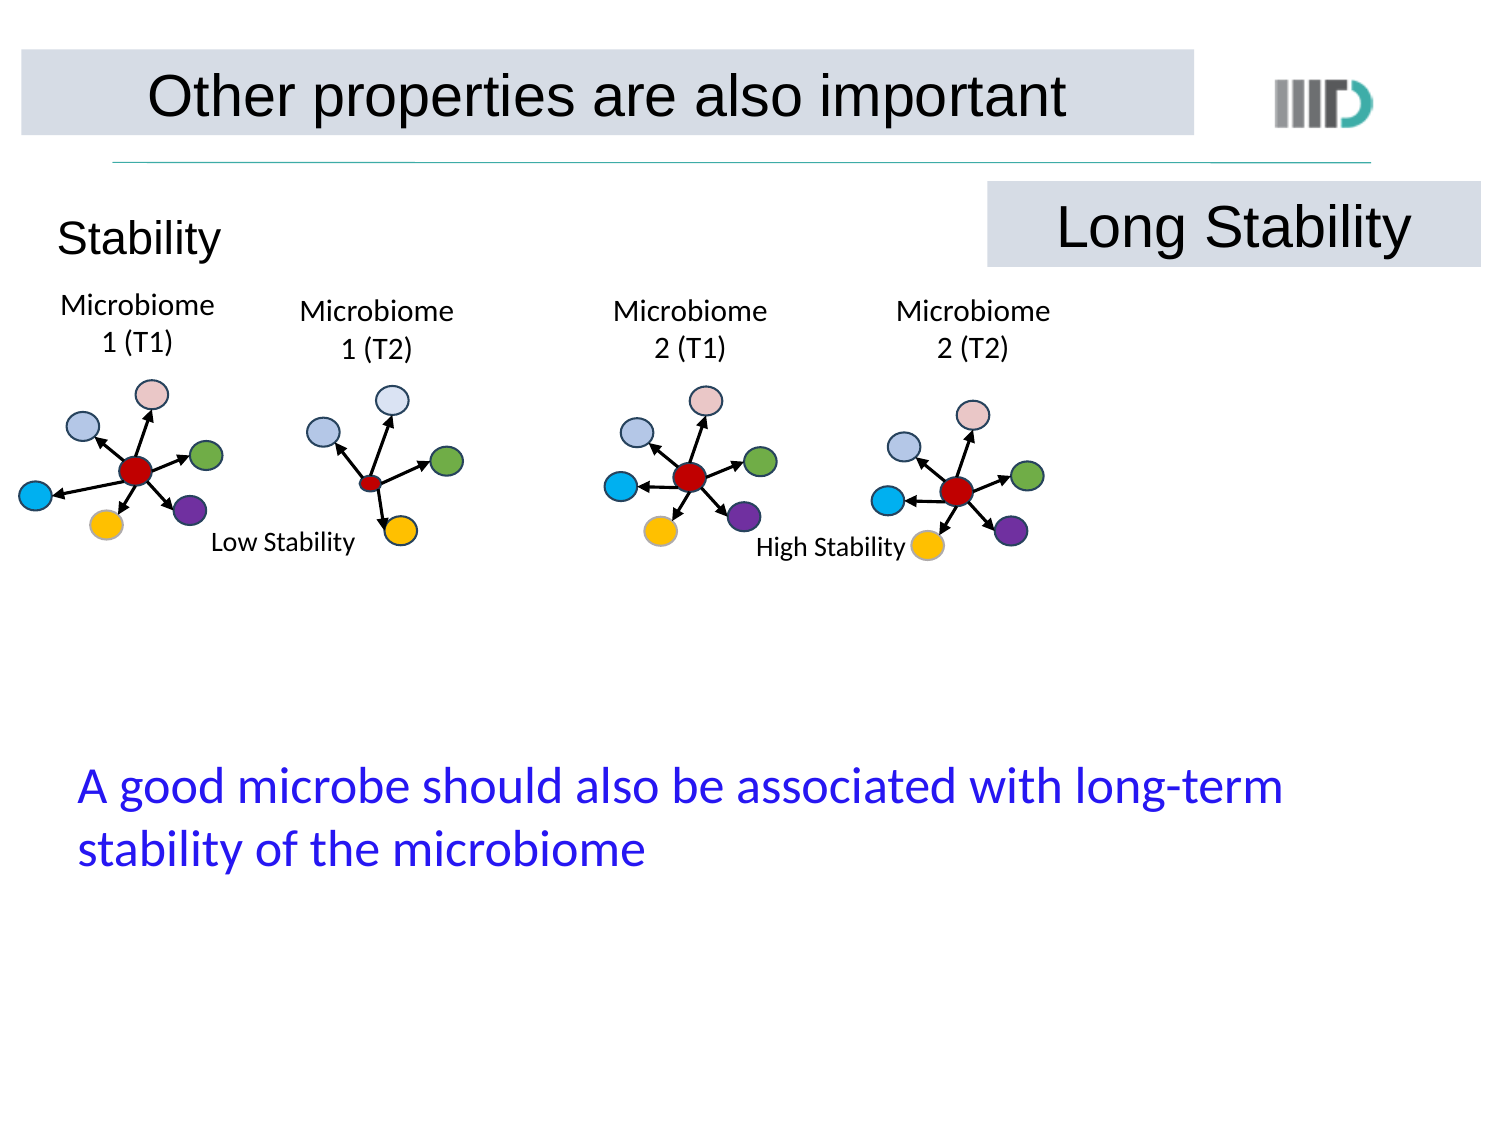

Other properties are also important
Long Stability
Stability
Microbiome 1 (T1)
Microbiome 1 (T2)

Low Stability
Microbiome 2 (T1)
Microbiome 2 (T2)

High Stability
A good microbe should also be associated with long-term stability of the microbiome